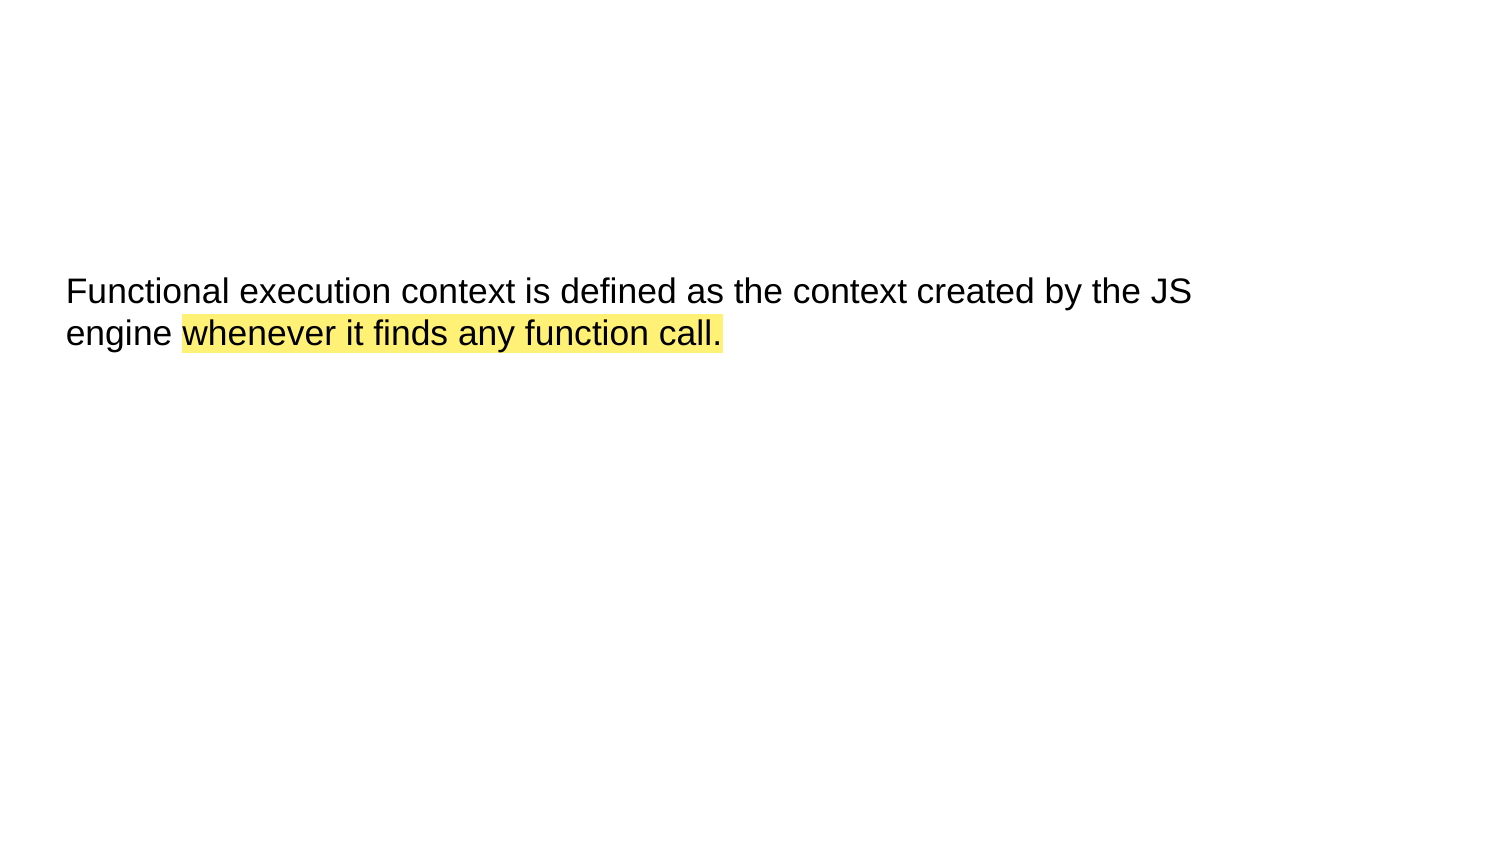

Functional execution context is defined as the context created by the JS engine whenever it finds any function call.